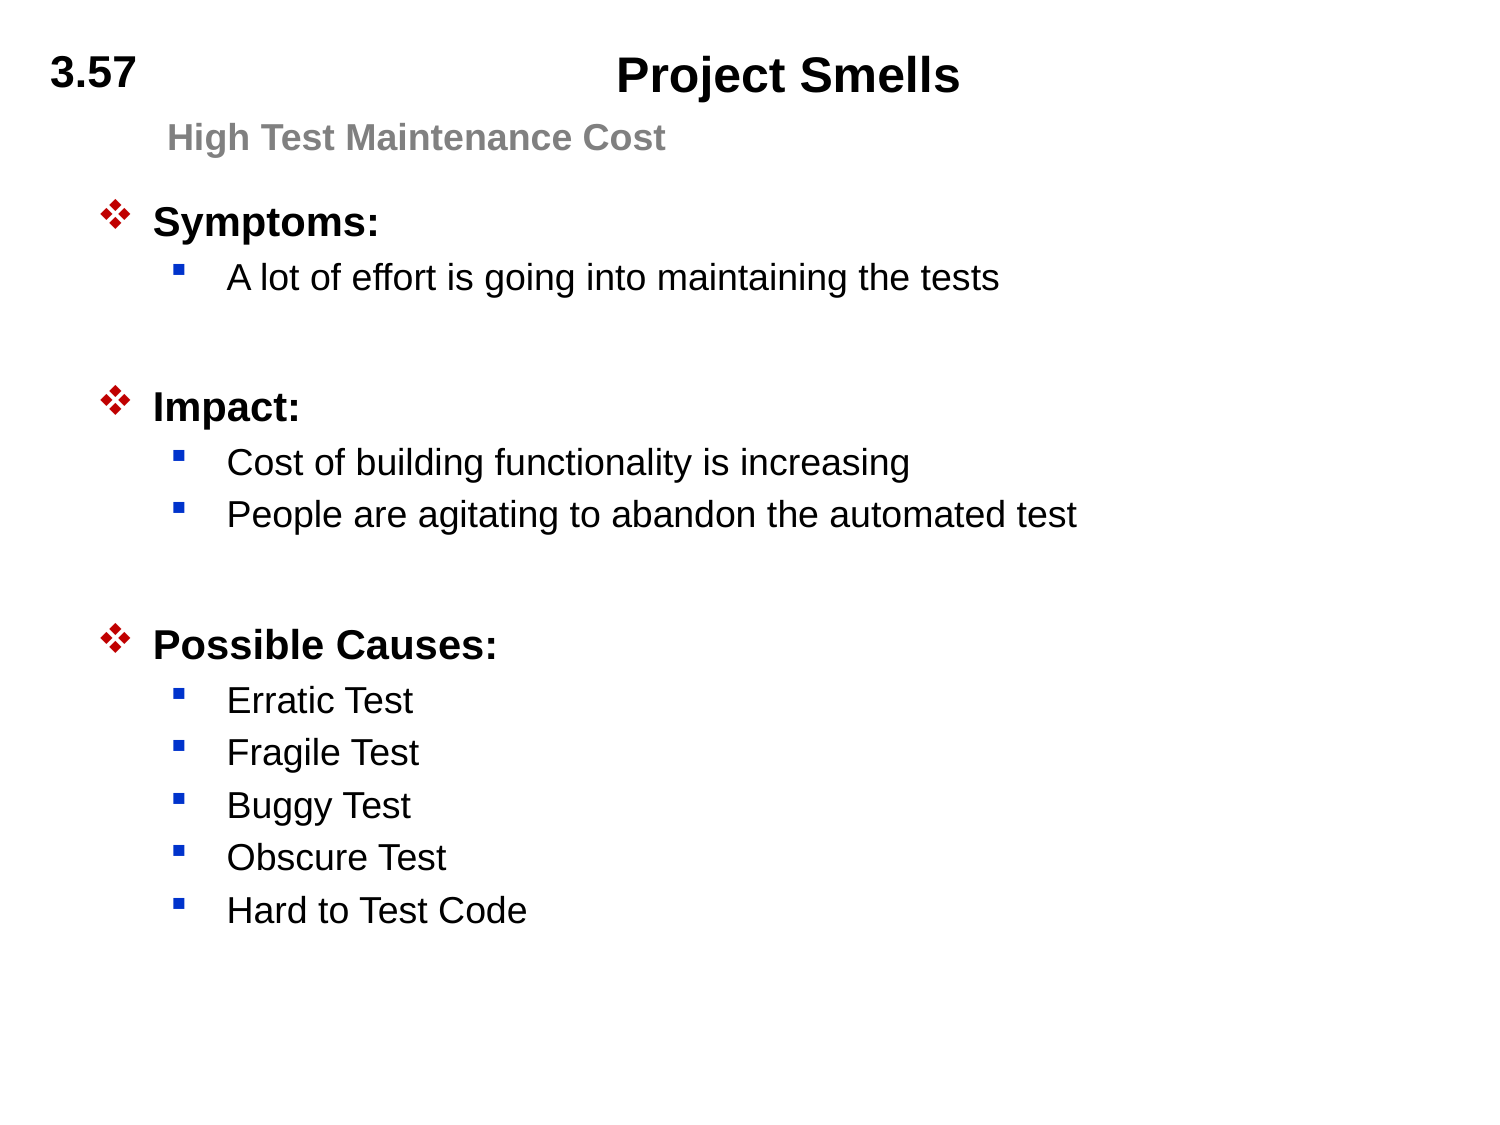

3.57
# Project Smells
High Test Maintenance Cost
Symptoms:
A lot of effort is going into maintaining the tests

Impact:
Cost of building functionality is increasing
People are agitating to abandon the automated test

Possible Causes:
Erratic Test
Fragile Test
Buggy Test
Obscure Test
Hard to Test Code